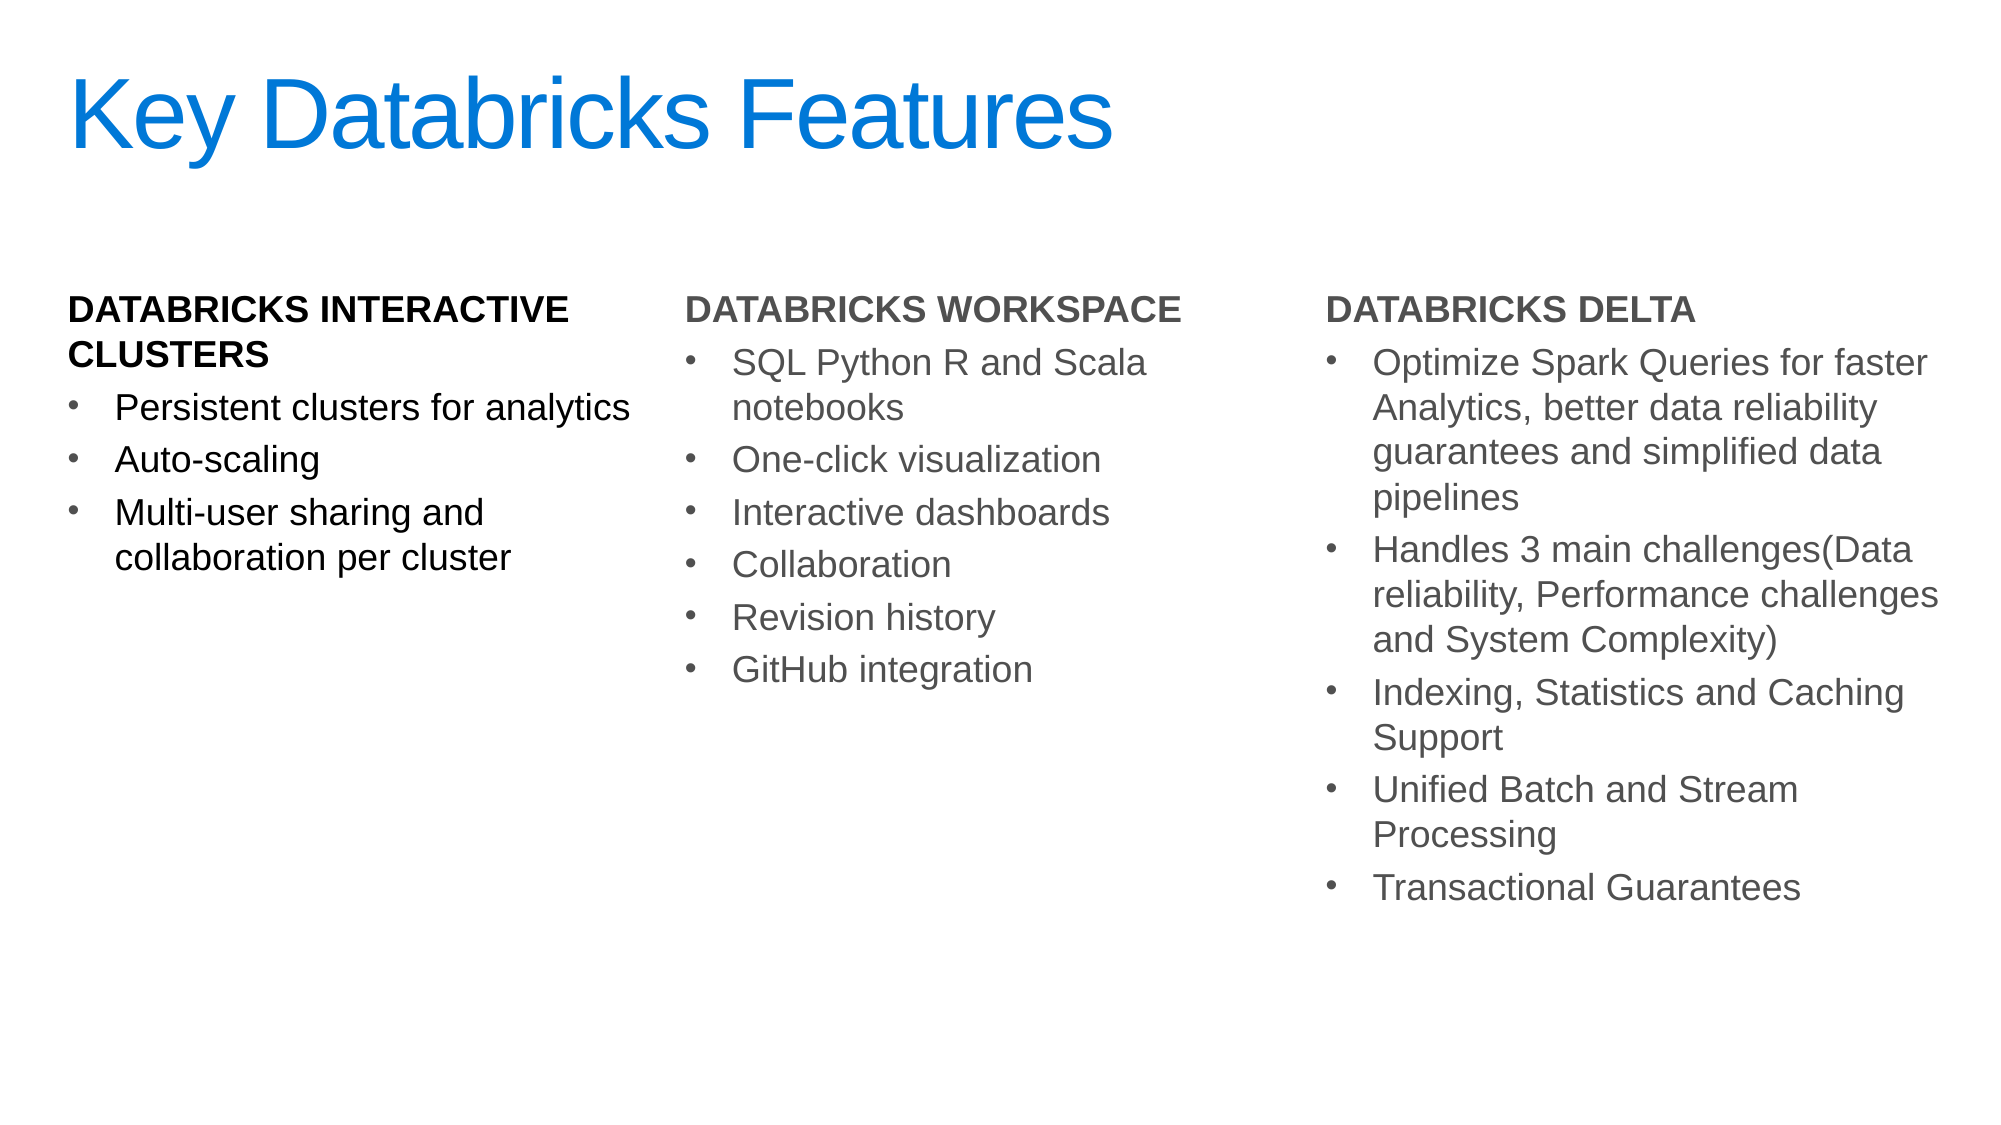

# Key Databricks Features
DATABRICKS INTERACTIVE CLUSTERS
Persistent clusters for analytics
Auto-scaling
Multi-user sharing and collaboration per cluster

DATABRICKS WORKSPACE
SQL Python R and Scala notebooks
One-click visualization
Interactive dashboards
Collaboration
Revision history
GitHub integration

DATABRICKS DELTA
Optimize Spark Queries for faster Analytics, better data reliability guarantees and simplified data pipelines
Handles 3 main challenges(Data reliability, Performance challenges and System Complexity)
Indexing, Statistics and Caching Support
Unified Batch and Stream Processing
Transactional Guarantees